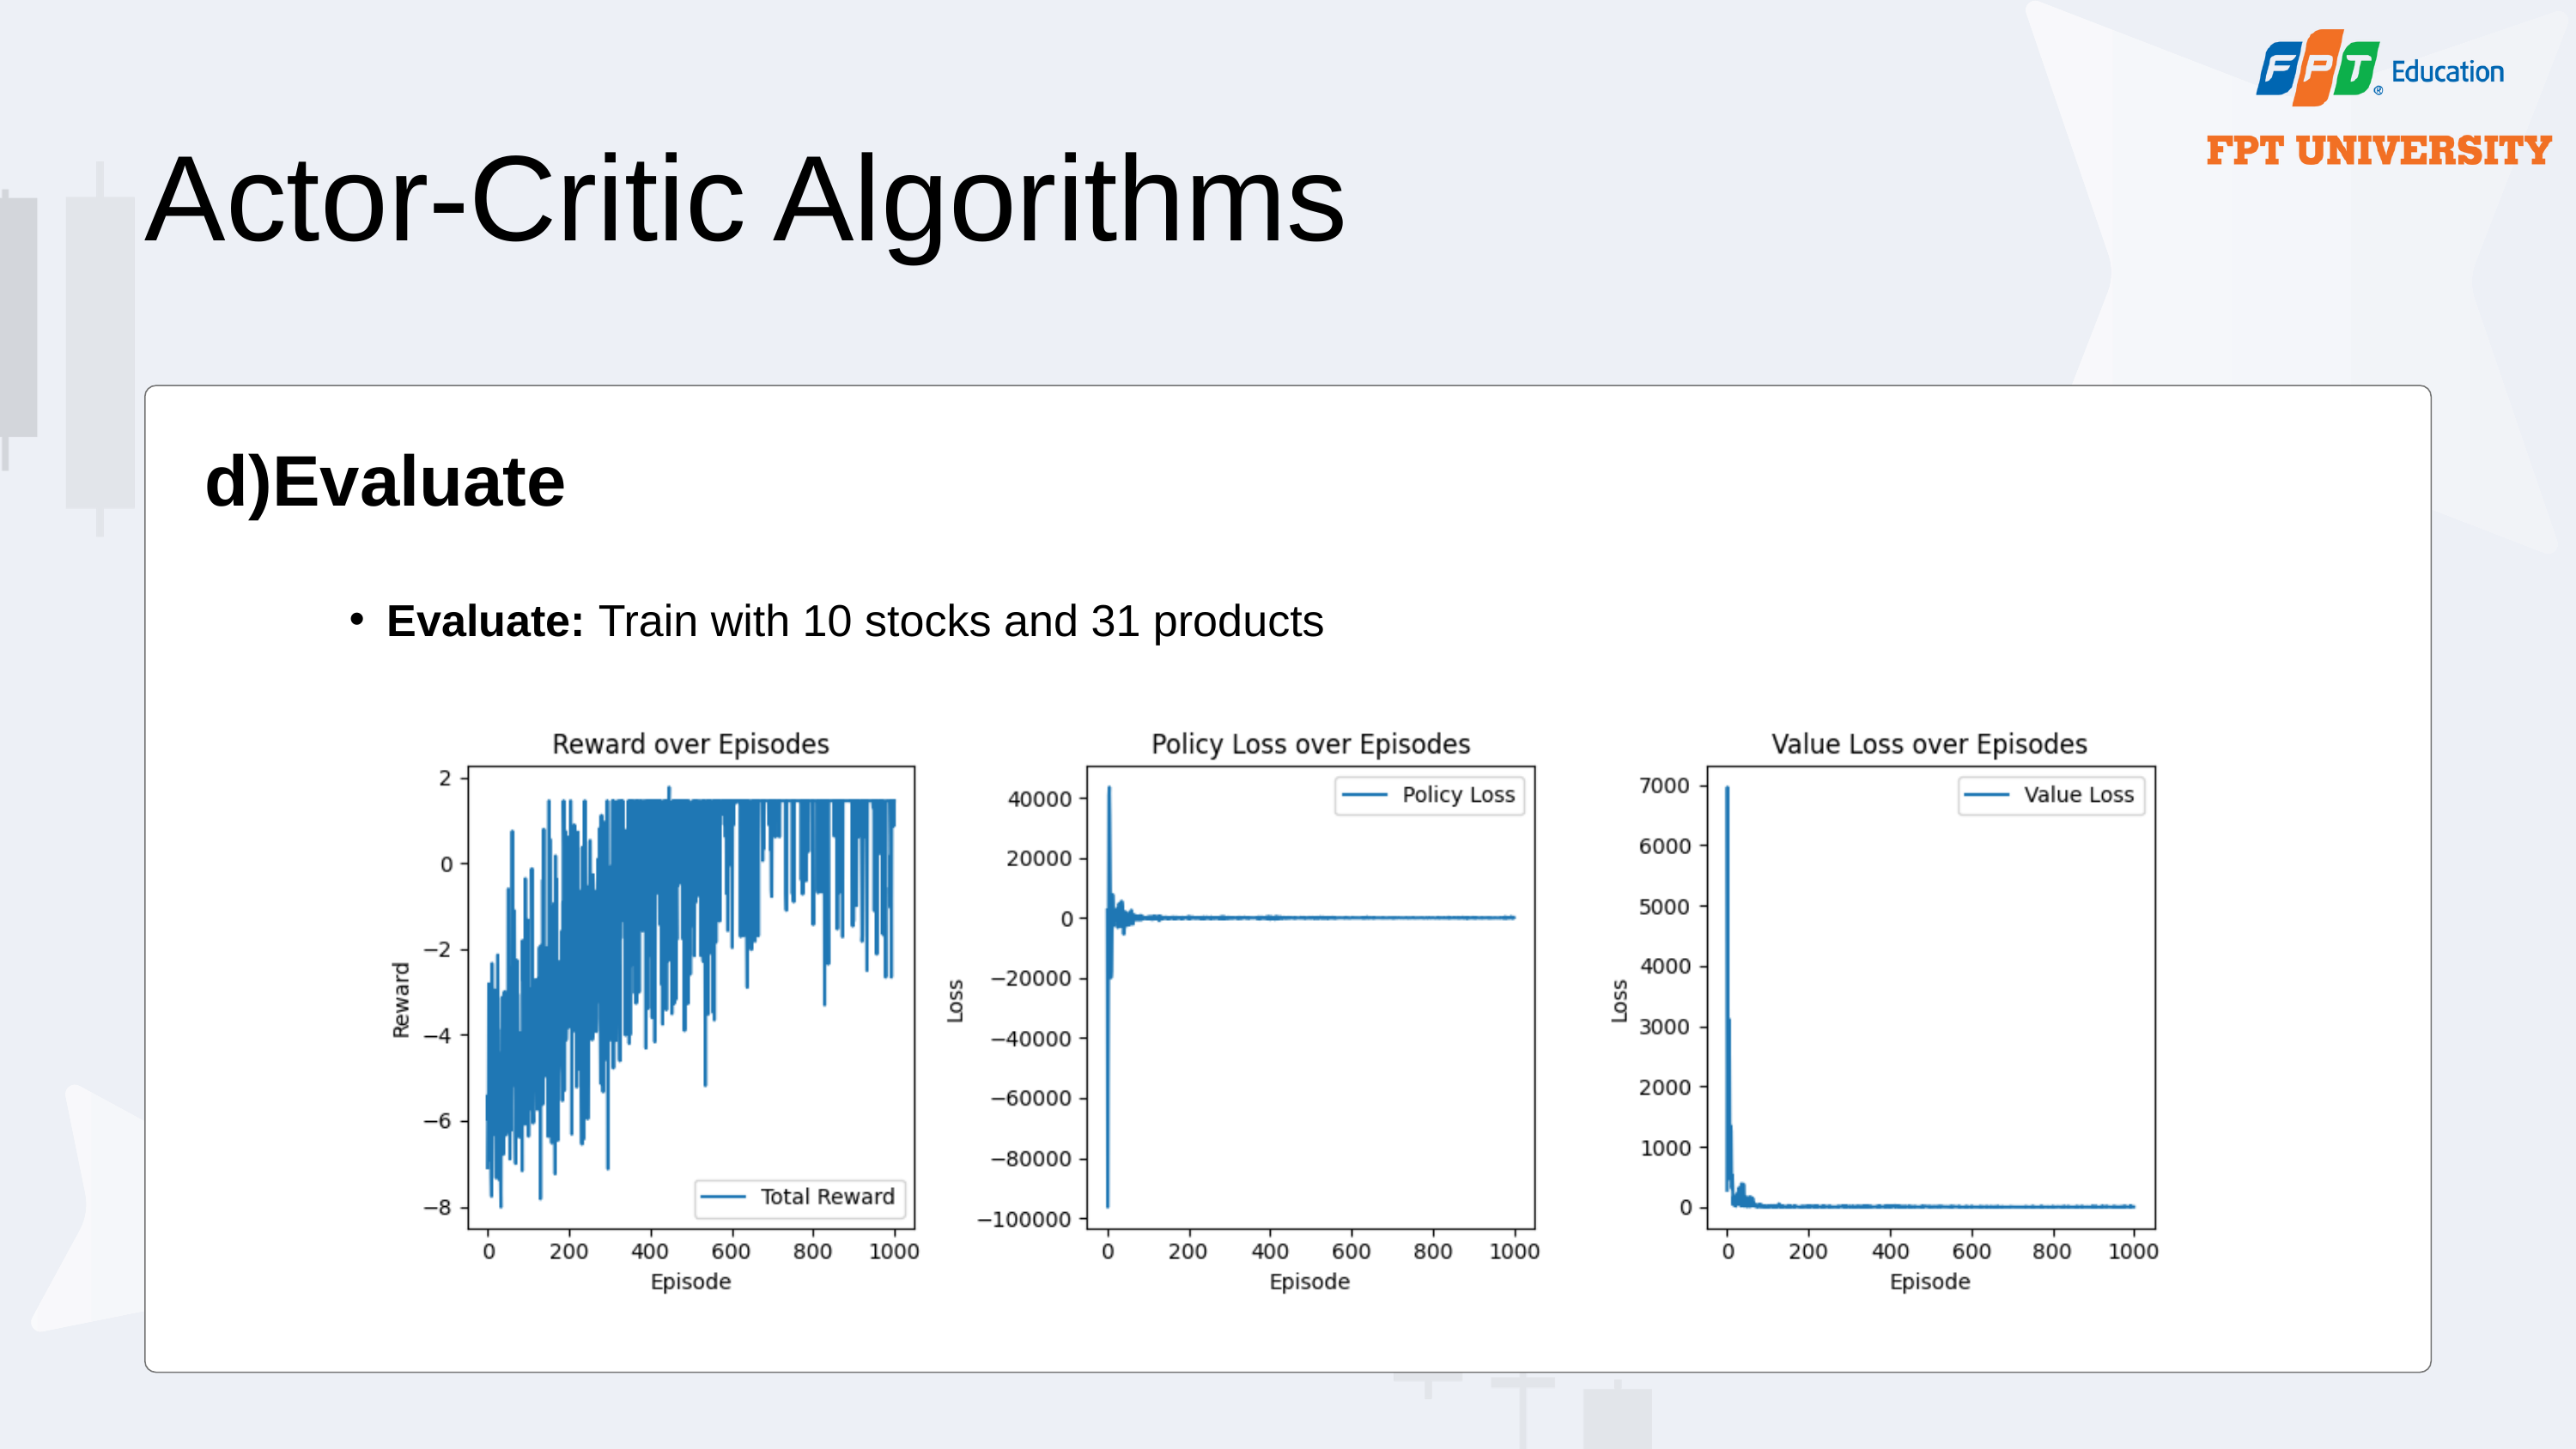

Actor-Critic Algorithms

d)Evaluate
Evaluate: Train with 10 stocks and 31 products